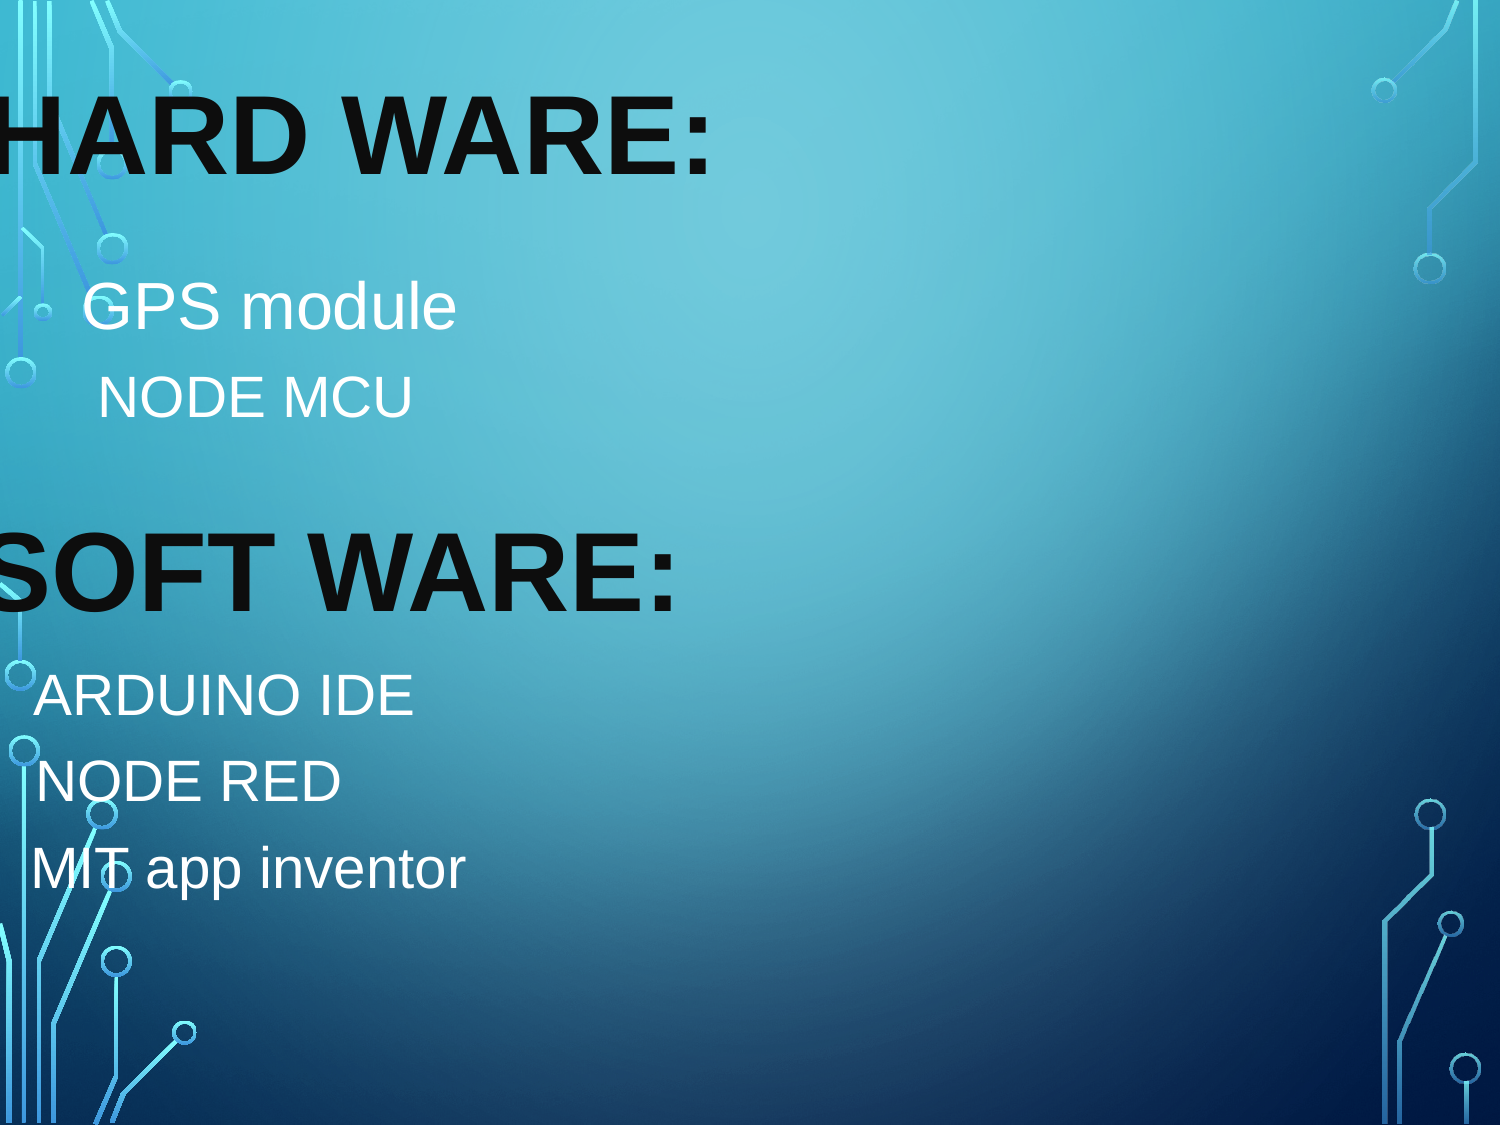

HARD WARE:
GPS module
NODE MCU
SOFT WARE:
ARDUINO IDE
NODE RED
MIT app inventor